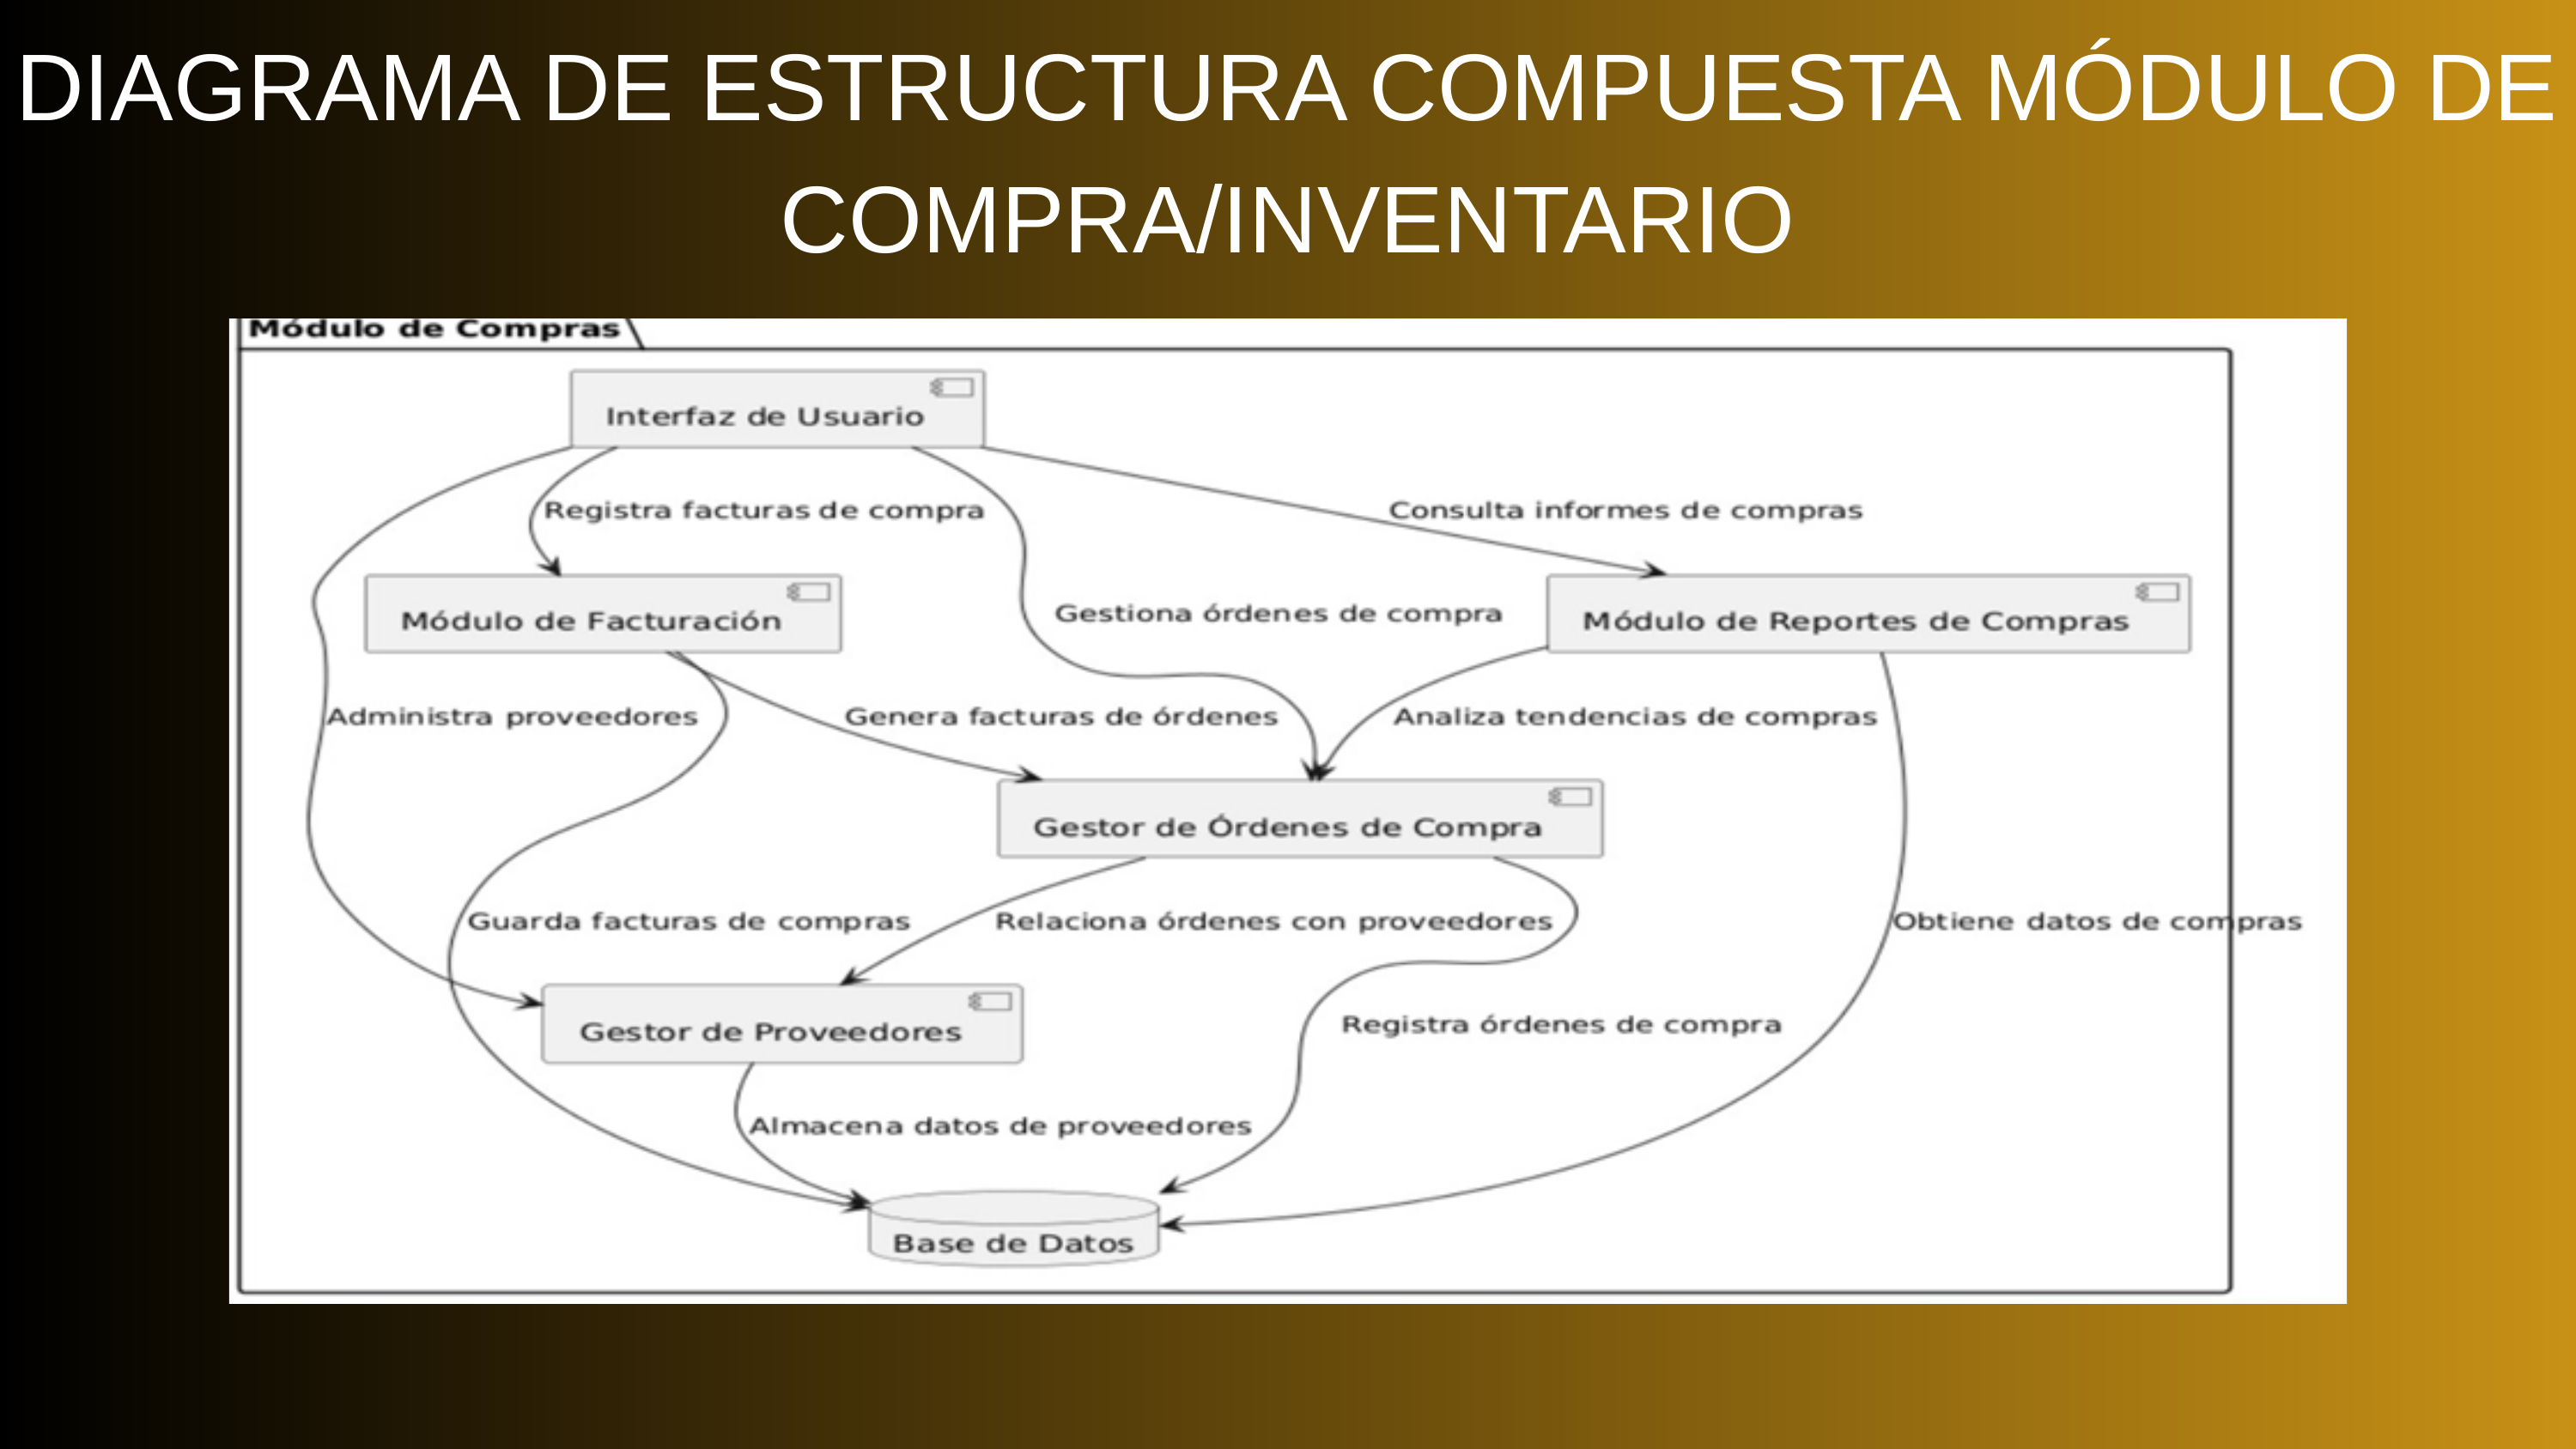

DIAGRAMA DE ESTRUCTURA COMPUESTA MÓDULO DE COMPRA/INVENTARIO